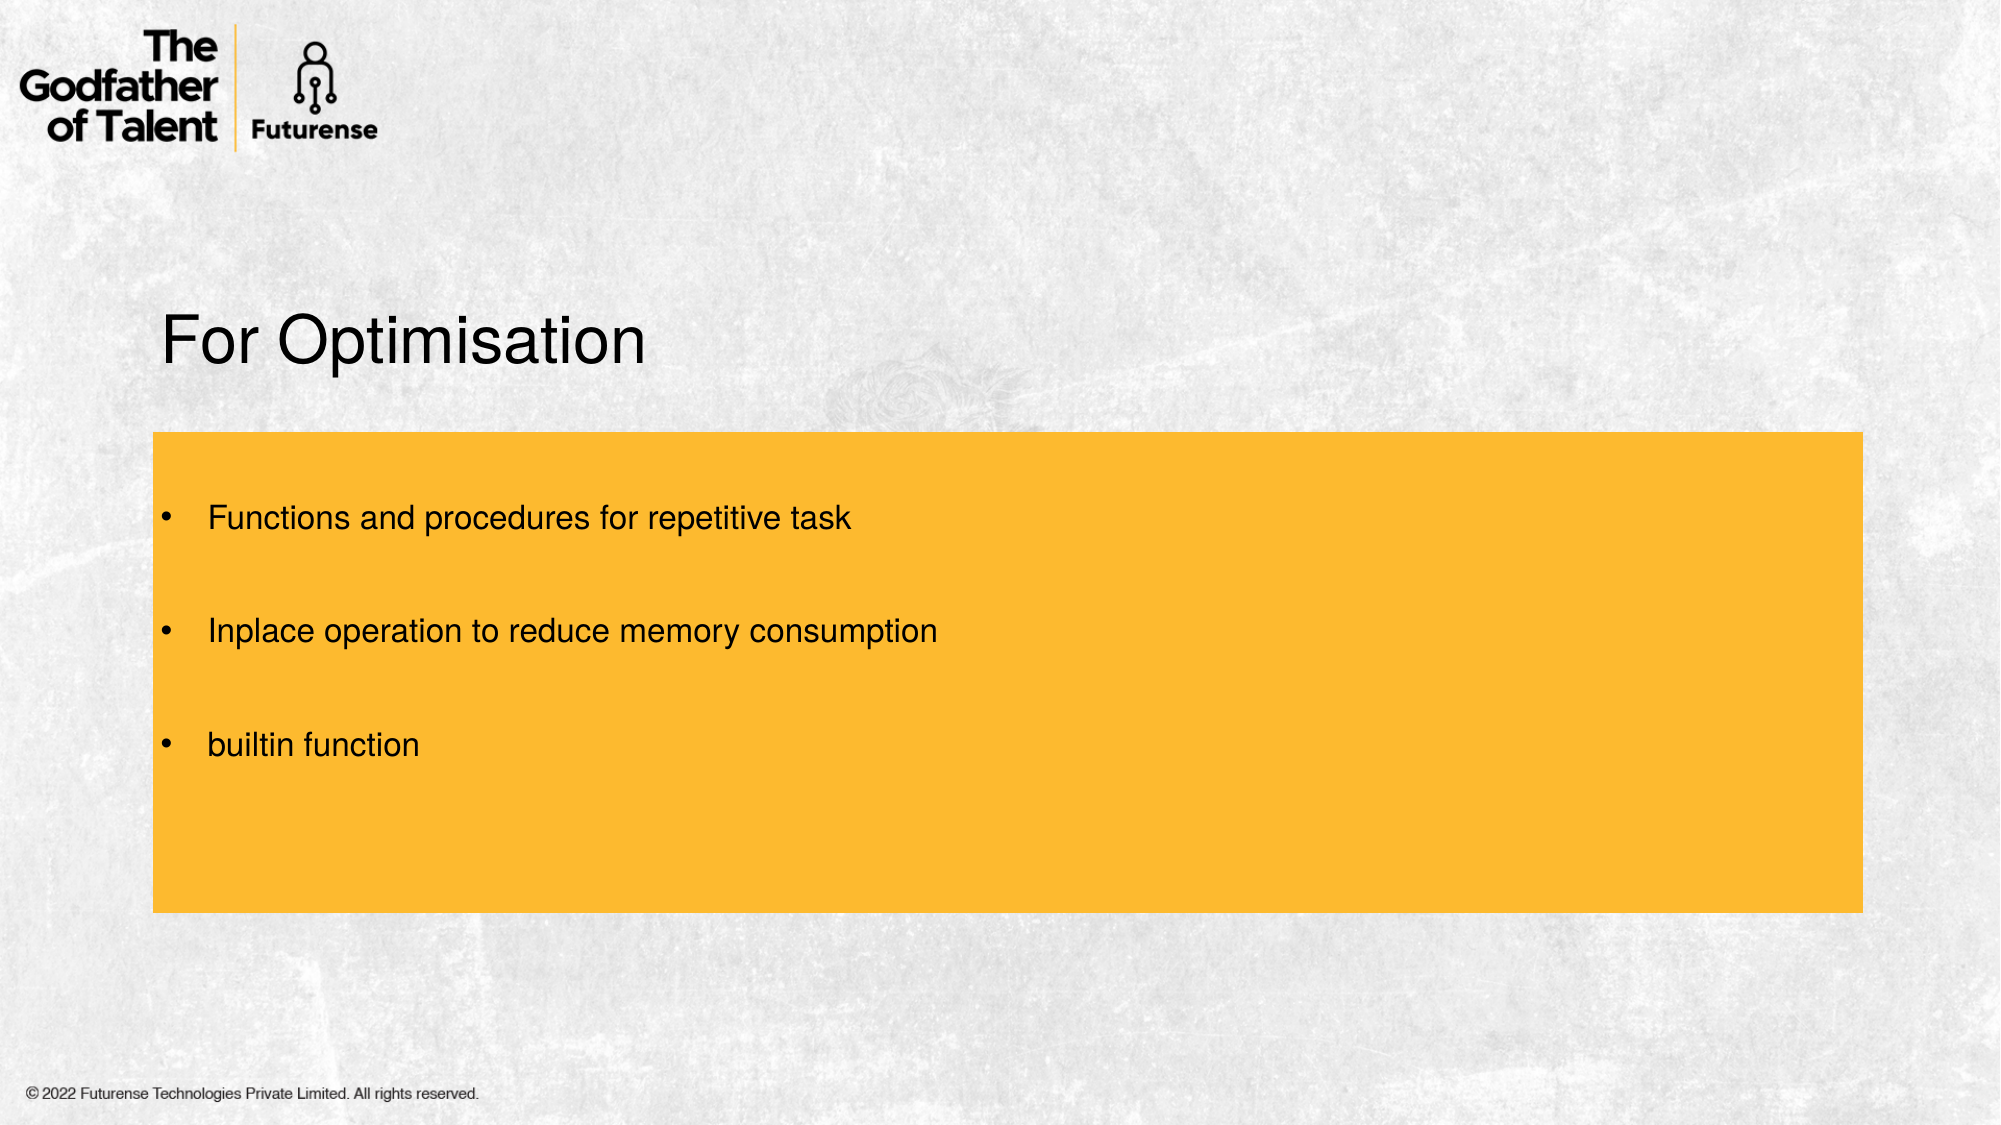

# For Optimisation

Functions and procedures for repetitive task

Inplace operation to reduce memory consumption

builtin function